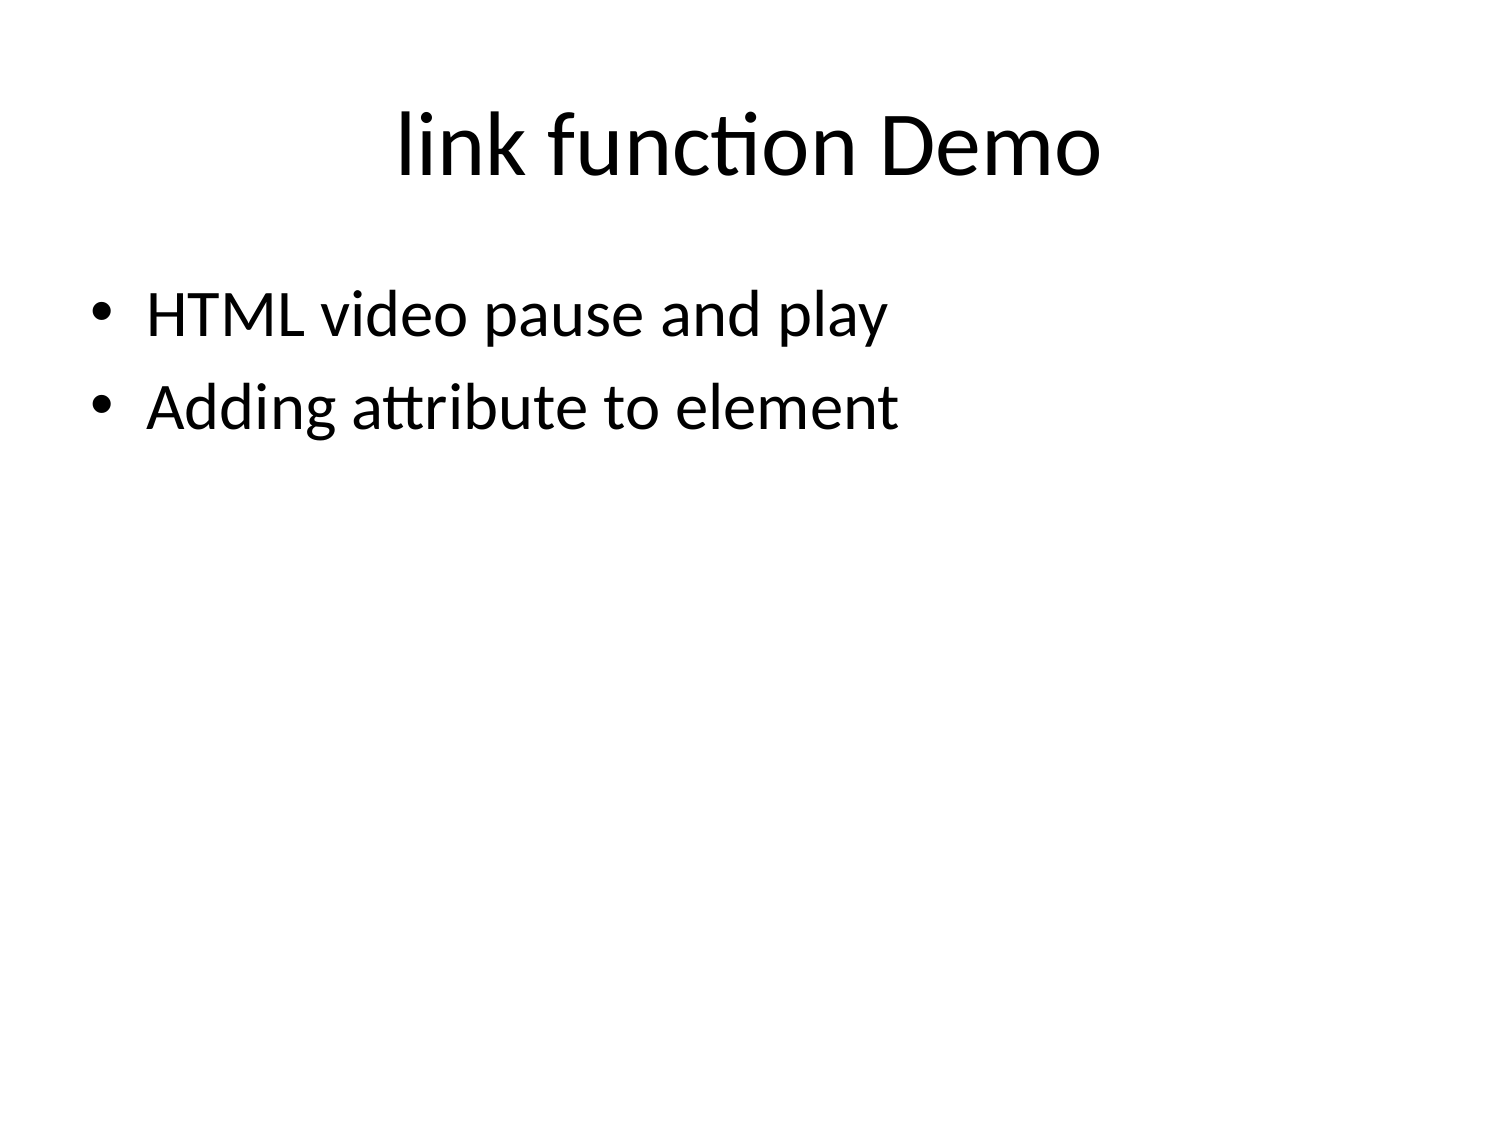

# link function Demo
HTML video pause and play
Adding attribute to element